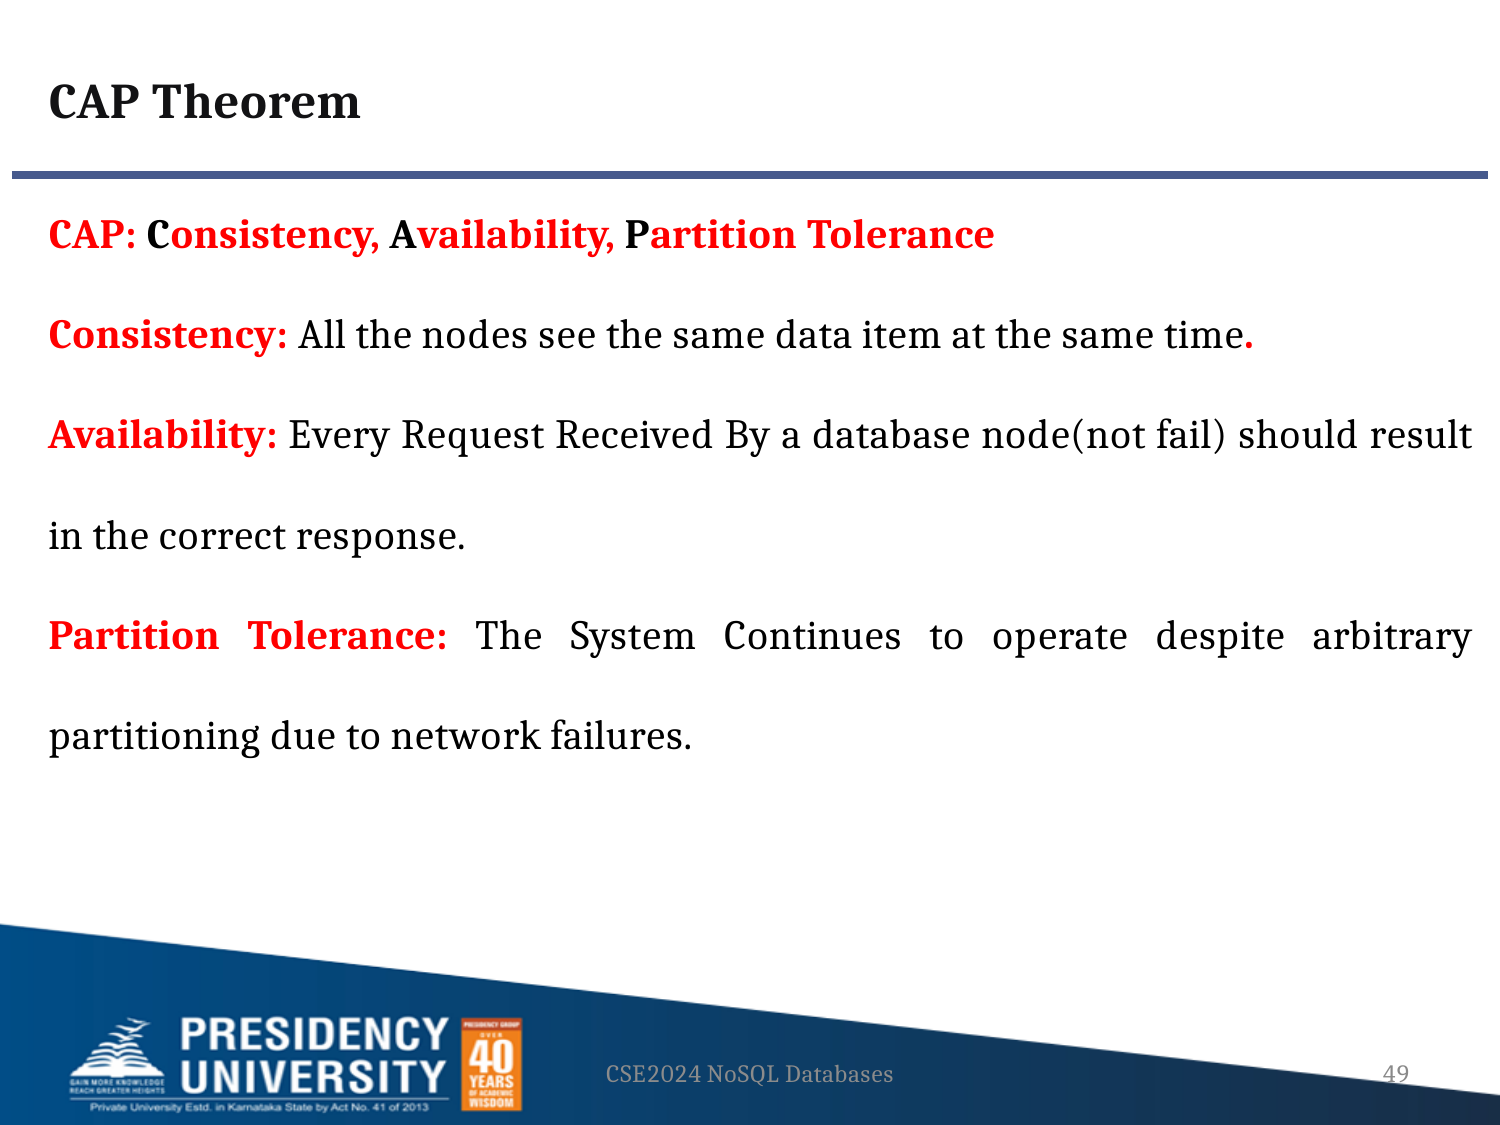

CAP Theorem
CAP: Consistency, Availability, Partition Tolerance
Consistency: All the nodes see the same data item at the same time.
Availability: Every Request Received By a database node(not fail) should result in the correct response.
Partition Tolerance: The System Continues to operate despite arbitrary partitioning due to network failures.

CSE2024 NoSQL Databases
49